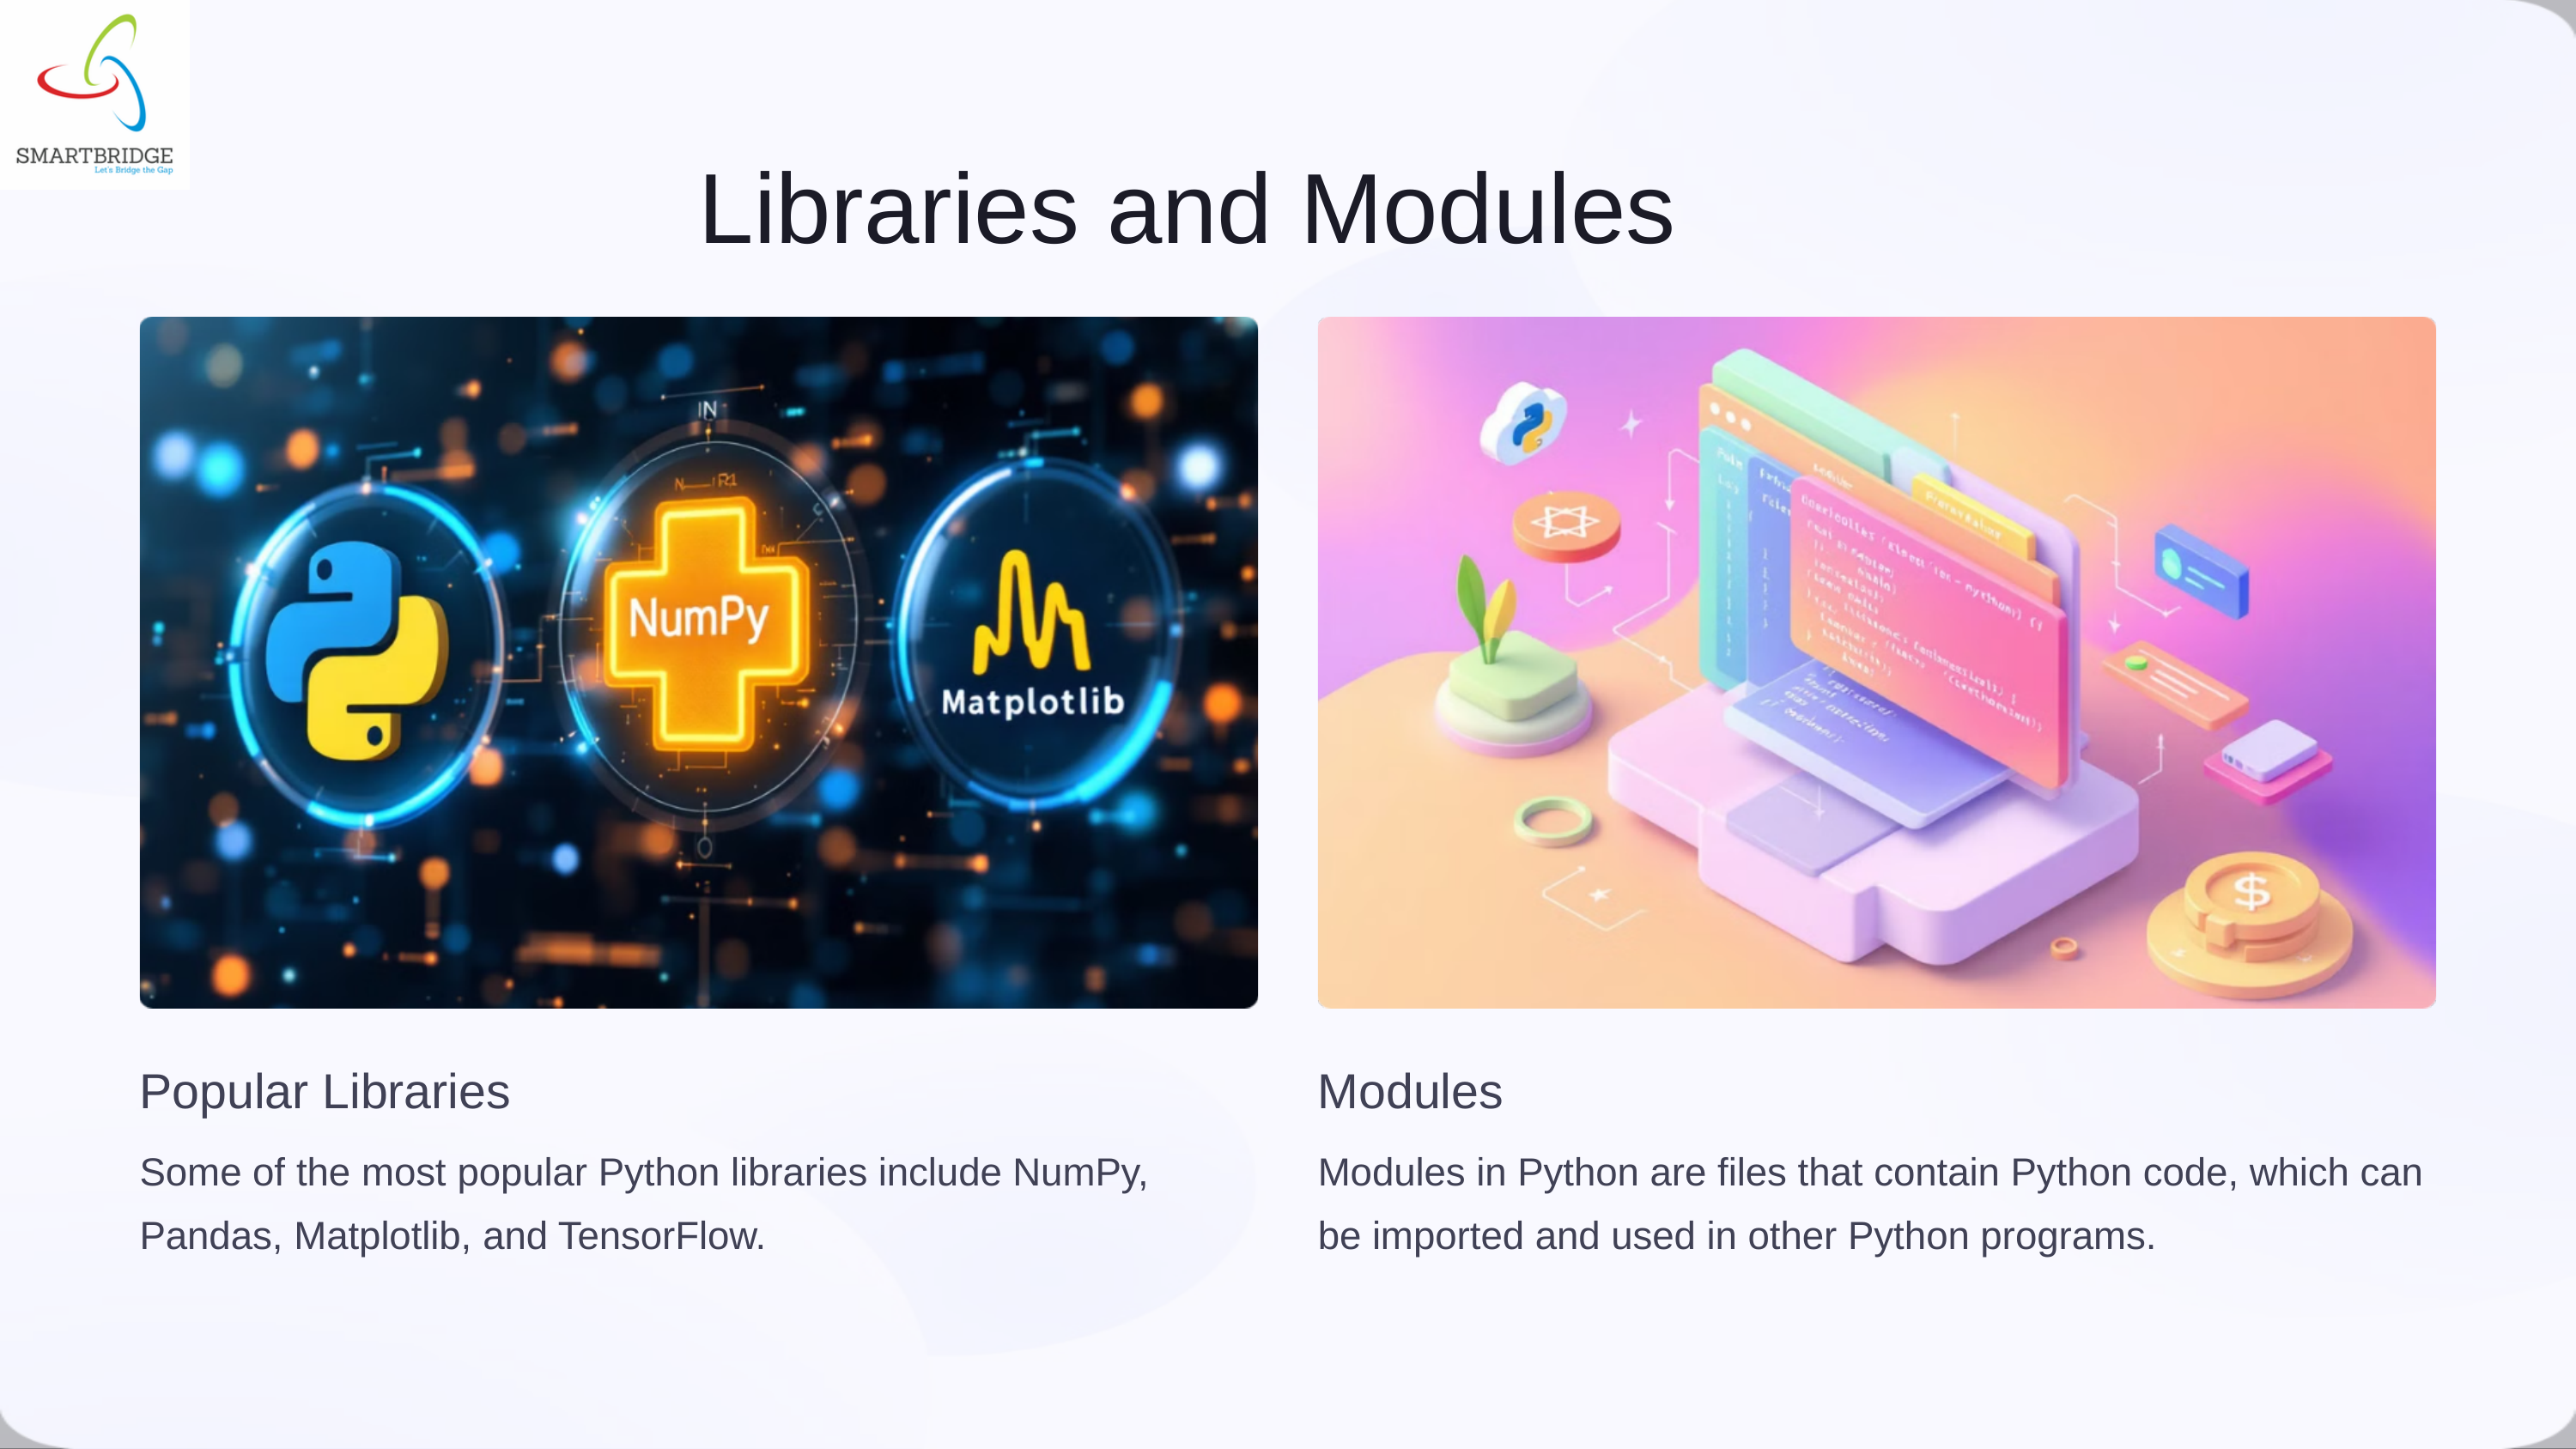

Libraries and Modules

Popular Libraries
Modules
Some of the most popular Python libraries include NumPy, Pandas, Matplotlib, and TensorFlow.
Modules in Python are files that contain Python code, which can be imported and used in other Python programs.